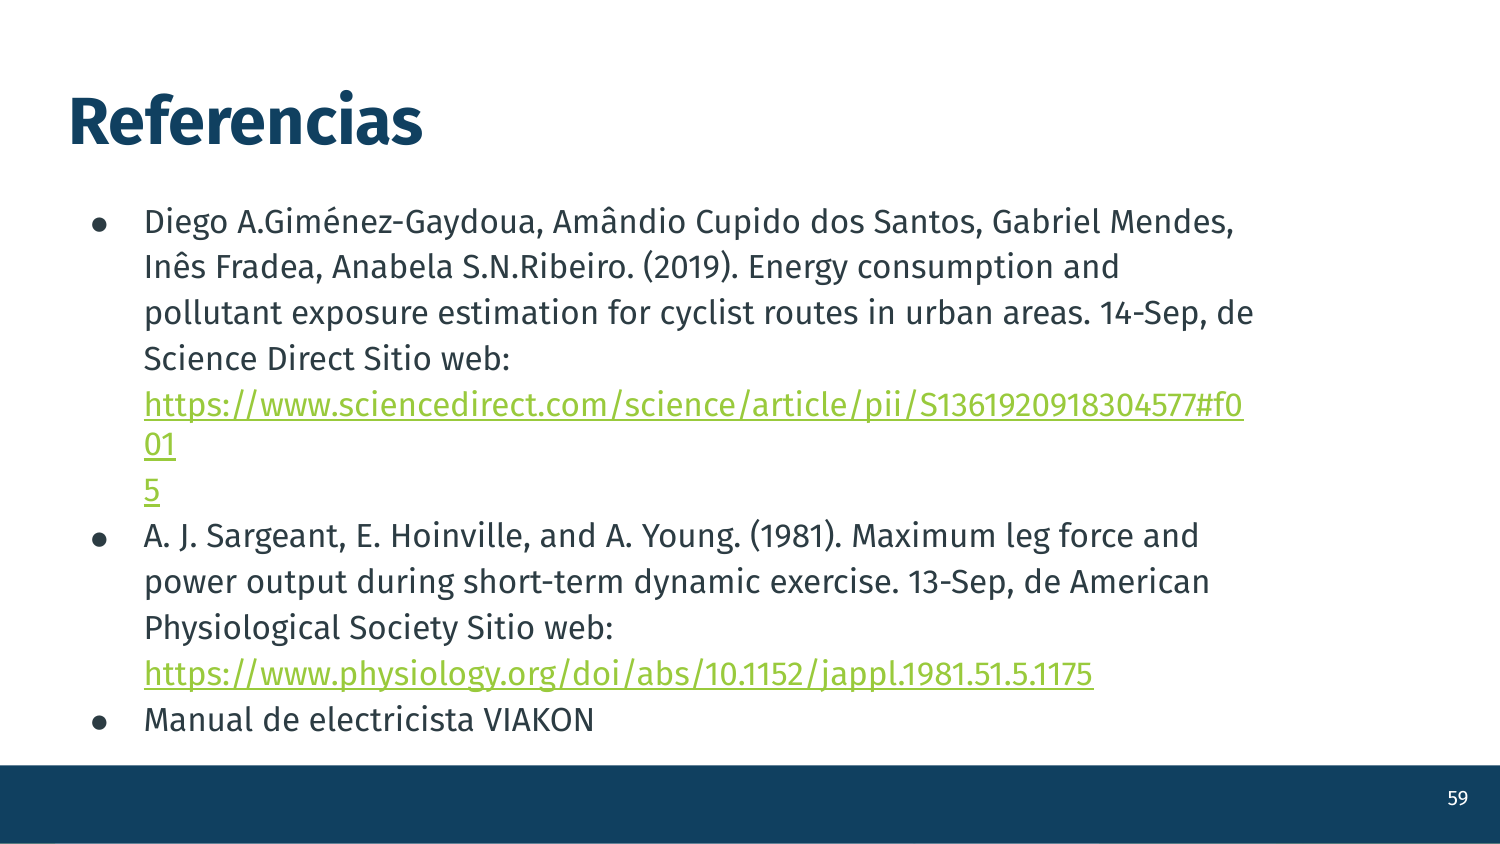

# Referencias
Diego A.Giménez-Gaydoua, Amândio Cupido dos Santos, Gabriel Mendes, Inês Fradea, Anabela S.N.Ribeiro. (2019). Energy consumption and pollutant exposure estimation for cyclist routes in urban areas. 14-Sep, de Science Direct Sitio web: https://www.sciencedirect.com/science/article/pii/S1361920918304577#f0015
A. J. Sargeant, E. Hoinville, and A. Young. (1981). Maximum leg force and power output during short-term dynamic exercise. 13-Sep, de American Physiological Society Sitio web: https://www.physiology.org/doi/abs/10.1152/jappl.1981.51.5.1175
Manual de electricista VIAKON
59